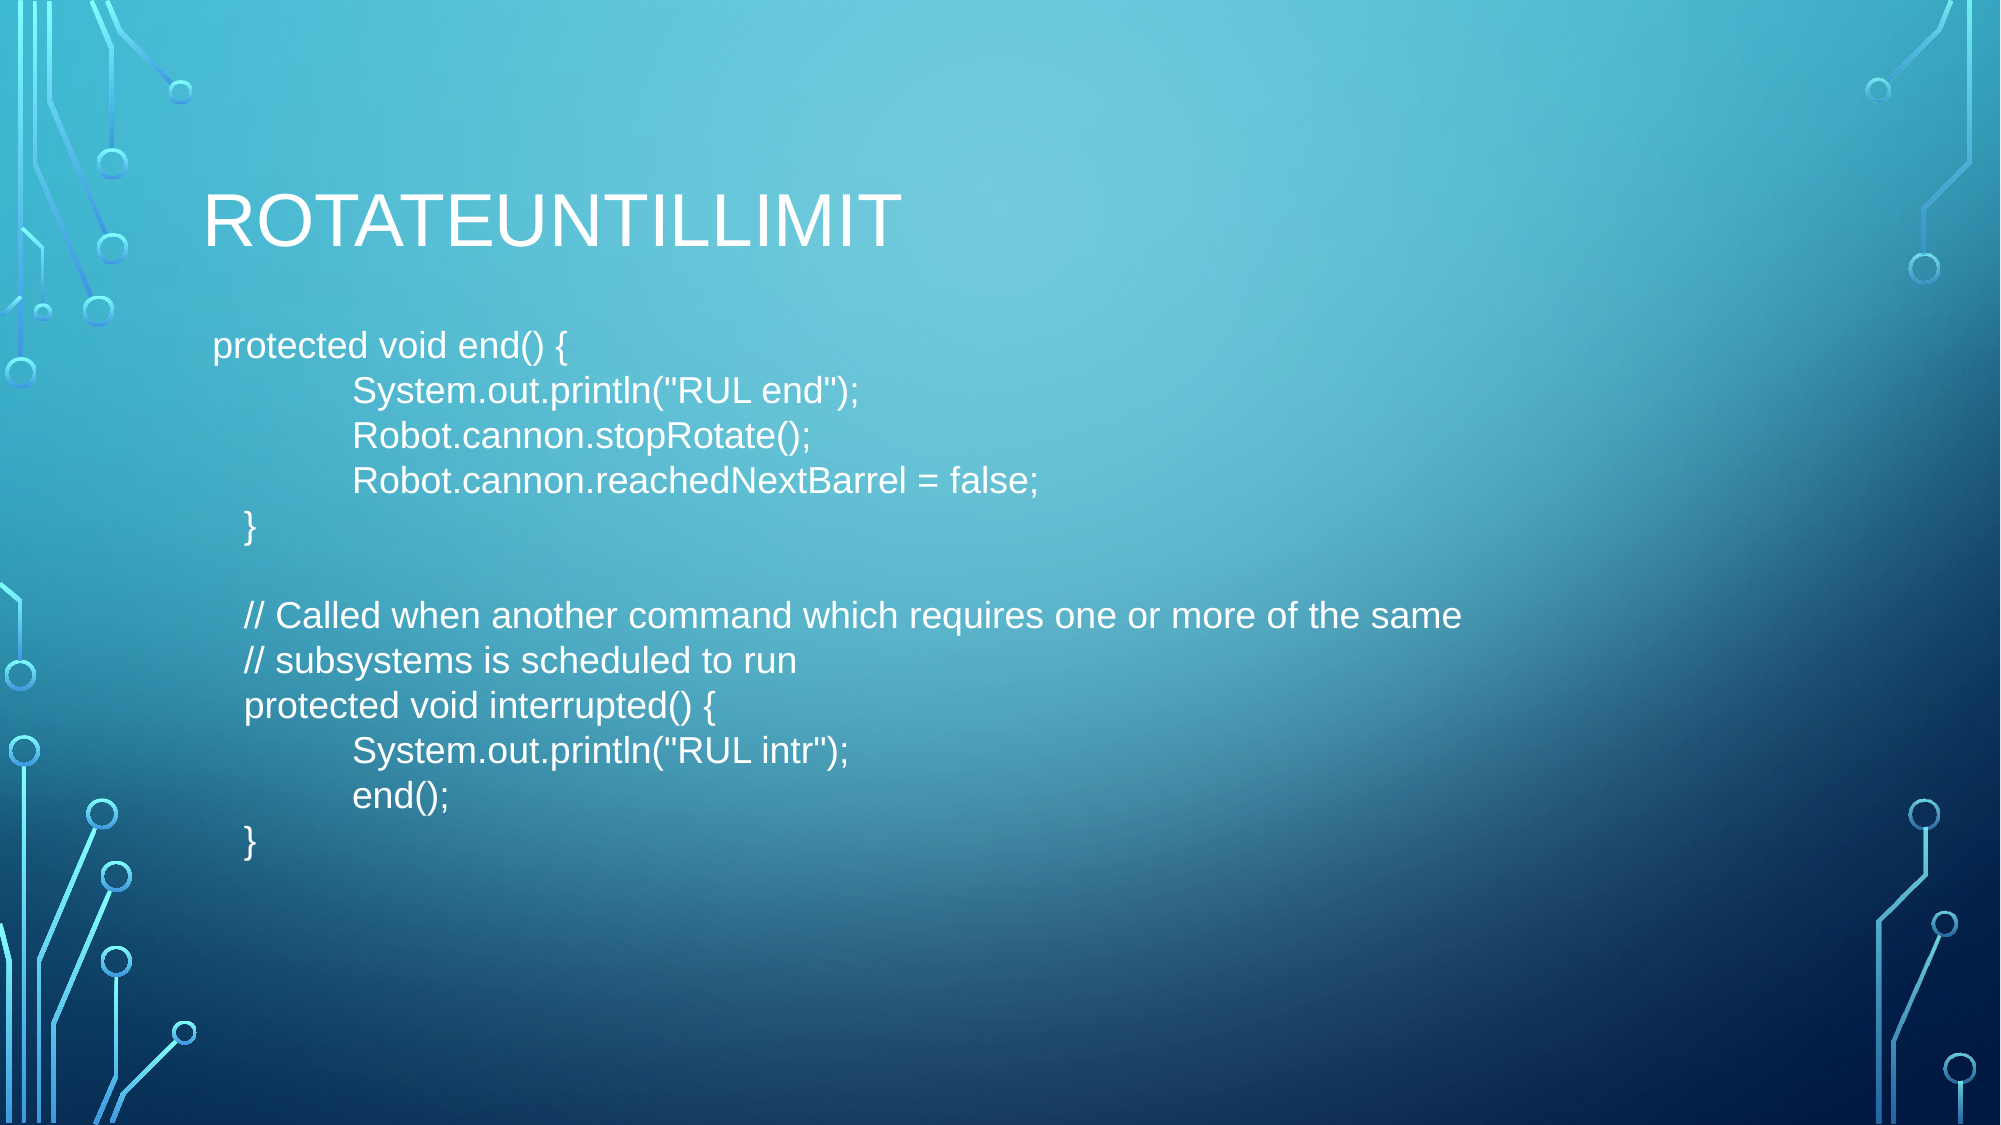

# RotateUntilLimit
 protected void end() {
       	System.out.println("RUL end");
    	Robot.cannon.stopRotate();
    	Robot.cannon.reachedNextBarrel = false;
    }

    // Called when another command which requires one or more of the same
    // subsystems is scheduled to run
    protected void interrupted() {
       	System.out.println("RUL intr");
    	end();
    }